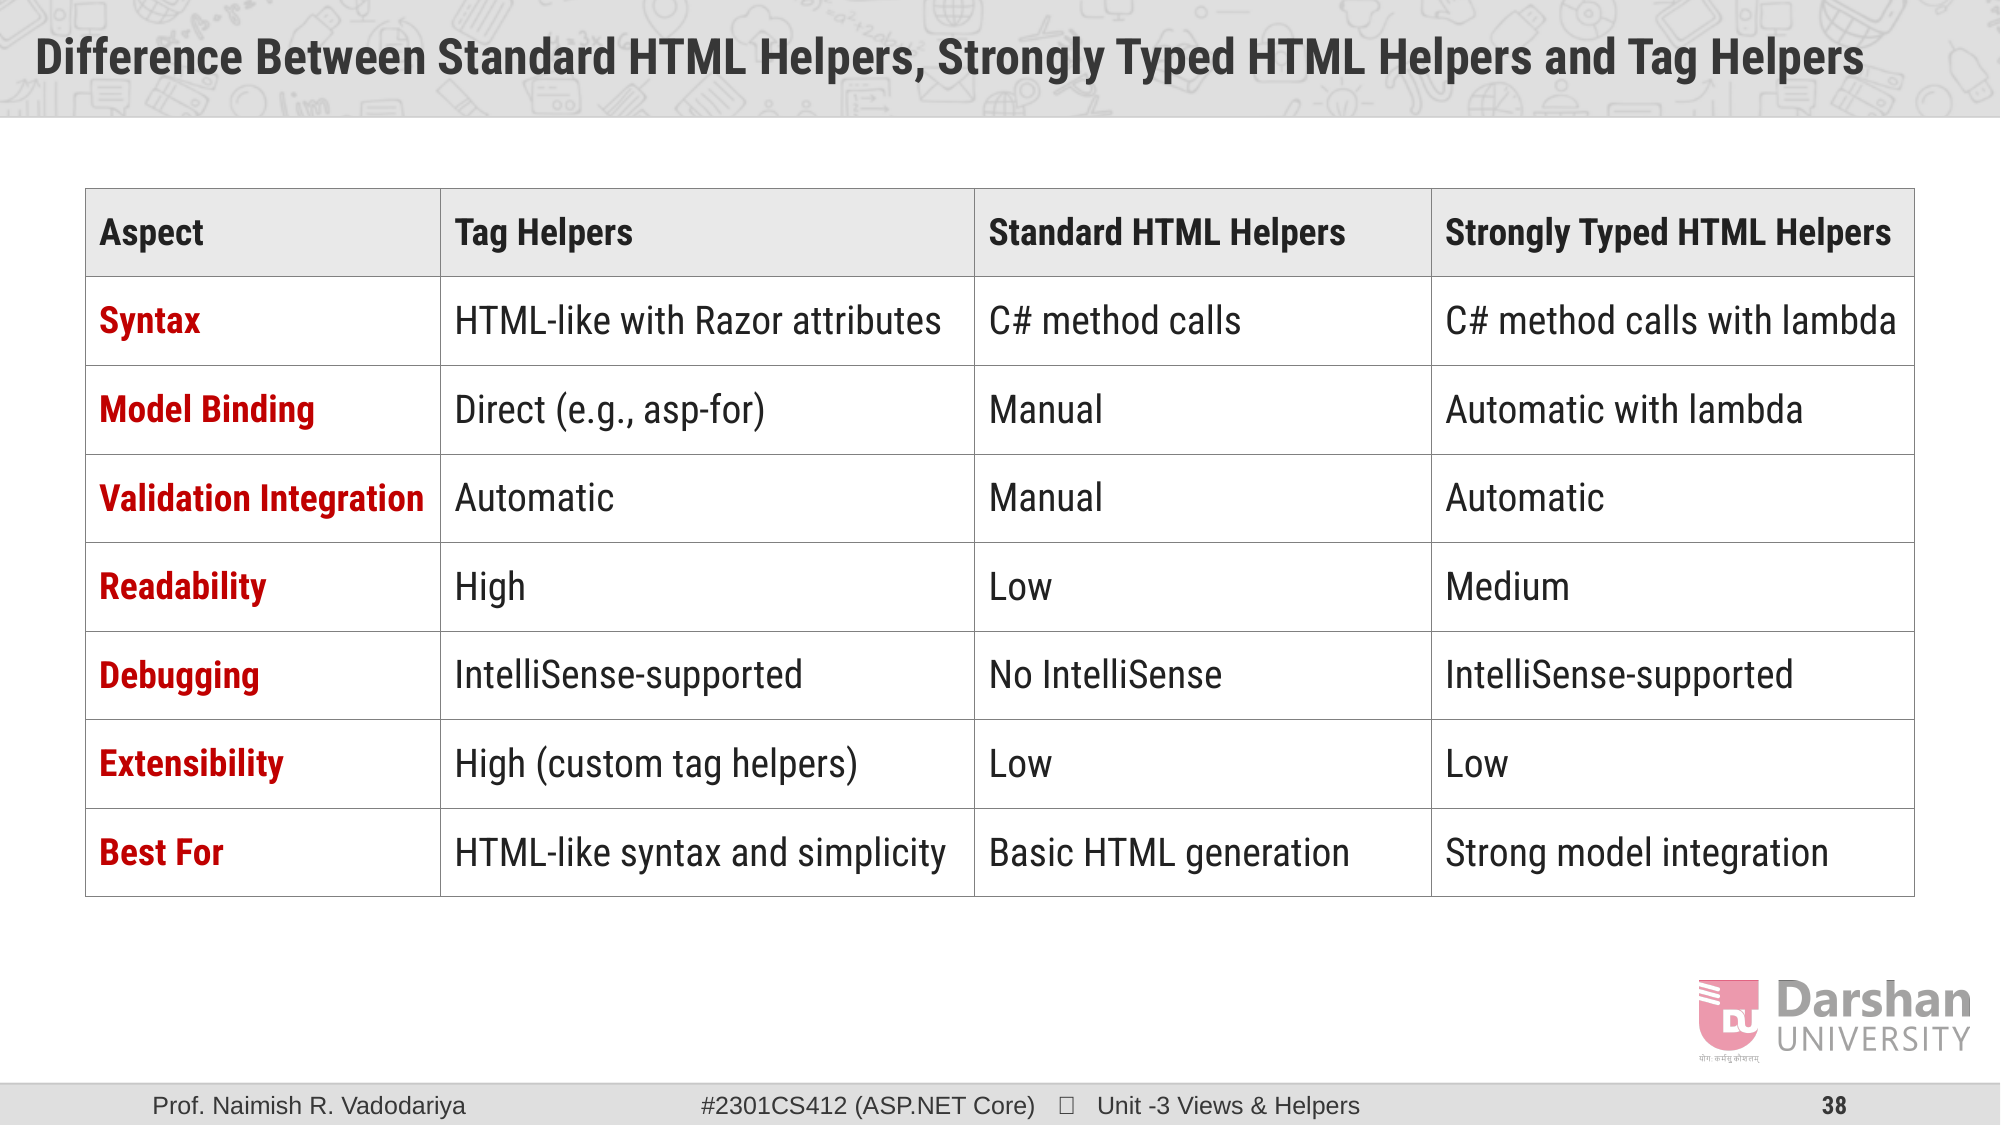

# Difference Between Standard HTML Helpers, Strongly Typed HTML Helpers and Tag Helpers
| Aspect | Tag Helpers | Standard HTML Helpers | Strongly Typed HTML Helpers |
| --- | --- | --- | --- |
| Syntax | HTML-like with Razor attributes | C# method calls | C# method calls with lambda |
| Model Binding | Direct (e.g., asp-for) | Manual | Automatic with lambda |
| Validation Integration | Automatic | Manual | Automatic |
| Readability | High | Low | Medium |
| Debugging | IntelliSense-supported | No IntelliSense | IntelliSense-supported |
| Extensibility | High (custom tag helpers) | Low | Low |
| Best For | HTML-like syntax and simplicity | Basic HTML generation | Strong model integration |